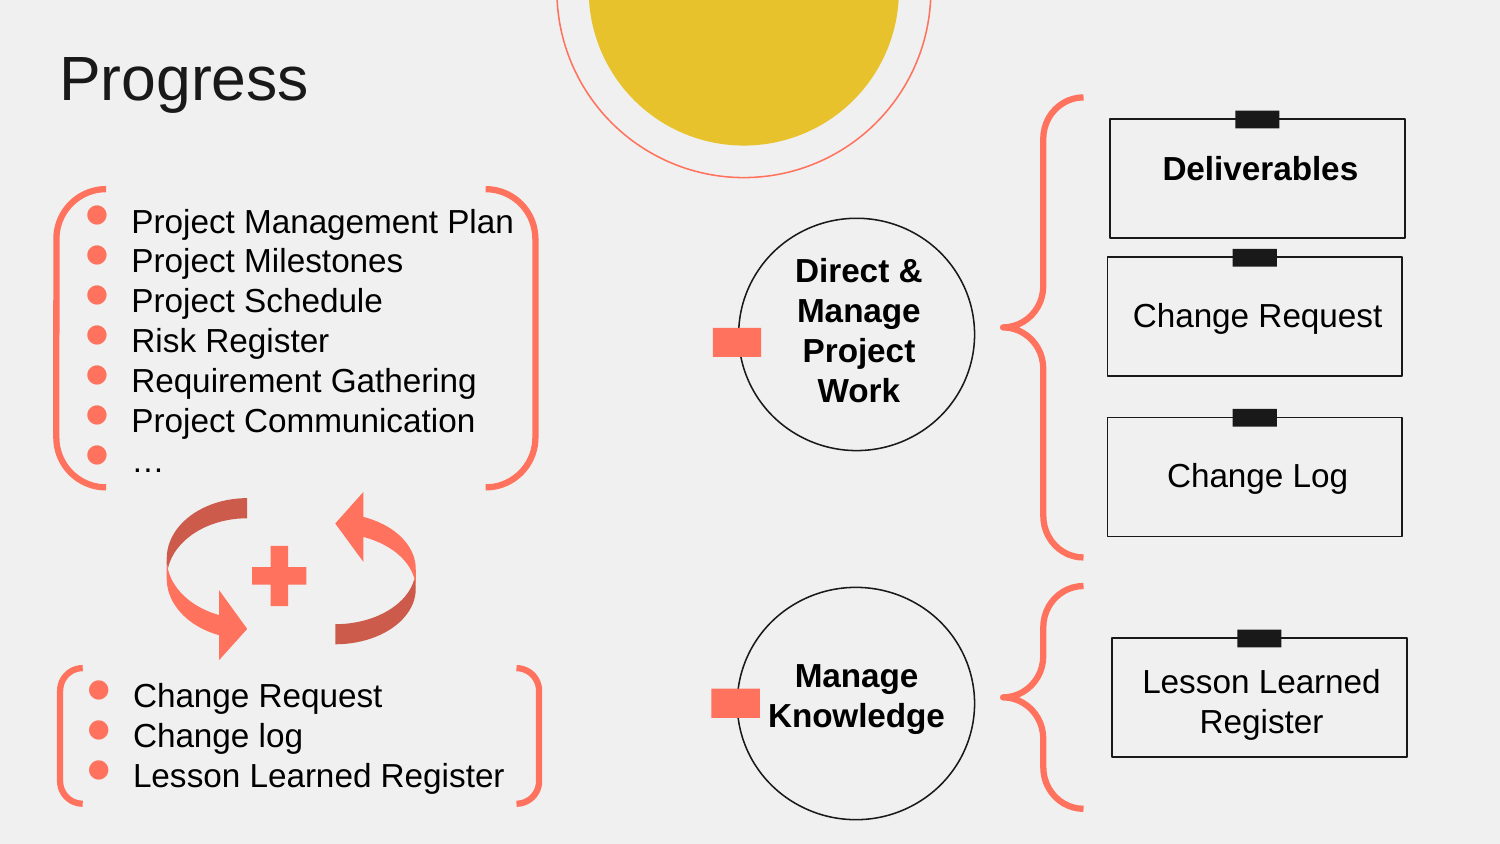

# Progress

Deliverables

Project Management Plan
Project Milestones
Project Schedule
Risk Register
Requirement Gathering
Project Communication
…

Change Request
Change log
Lesson Learned Register

Direct & Manage Project Work

Change Request

Change Log

Manage Knowledge

Lesson Learned Register